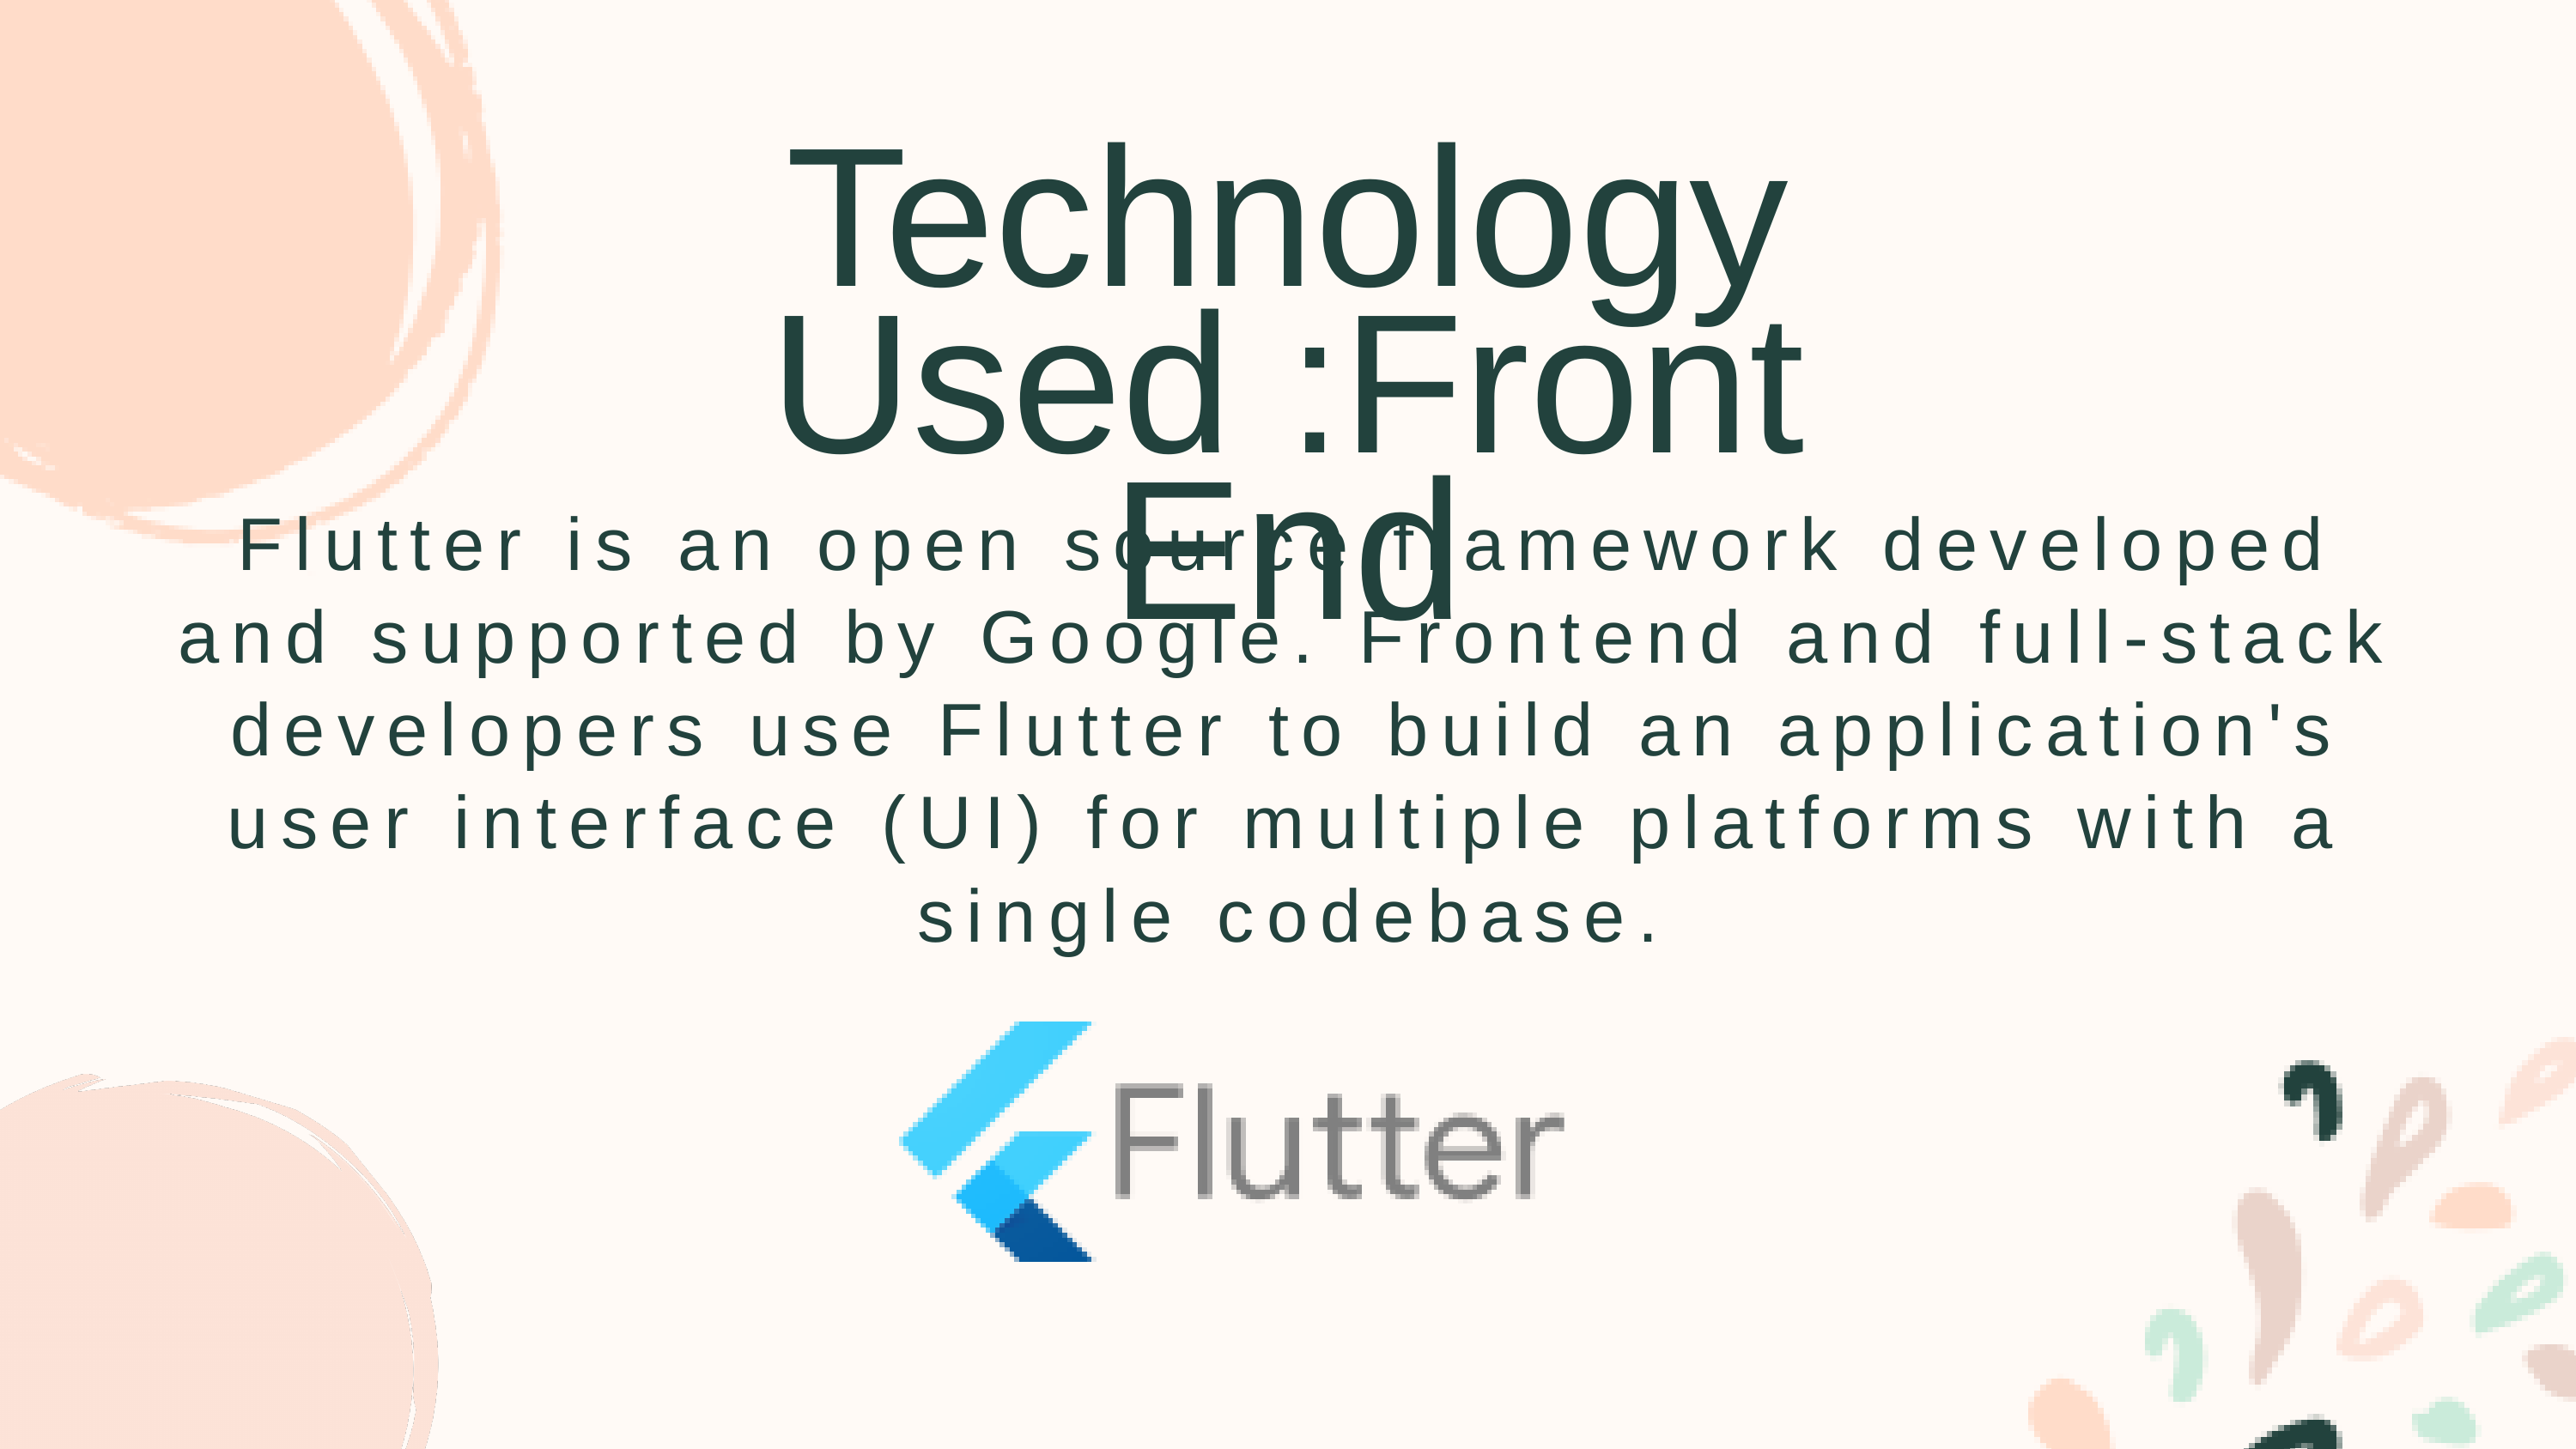

Technology Used :Front End
Flutter is an open source framework developed and supported by Google. Frontend and full-stack developers use Flutter to build an application's user interface (UI) for multiple platforms with a single codebase.